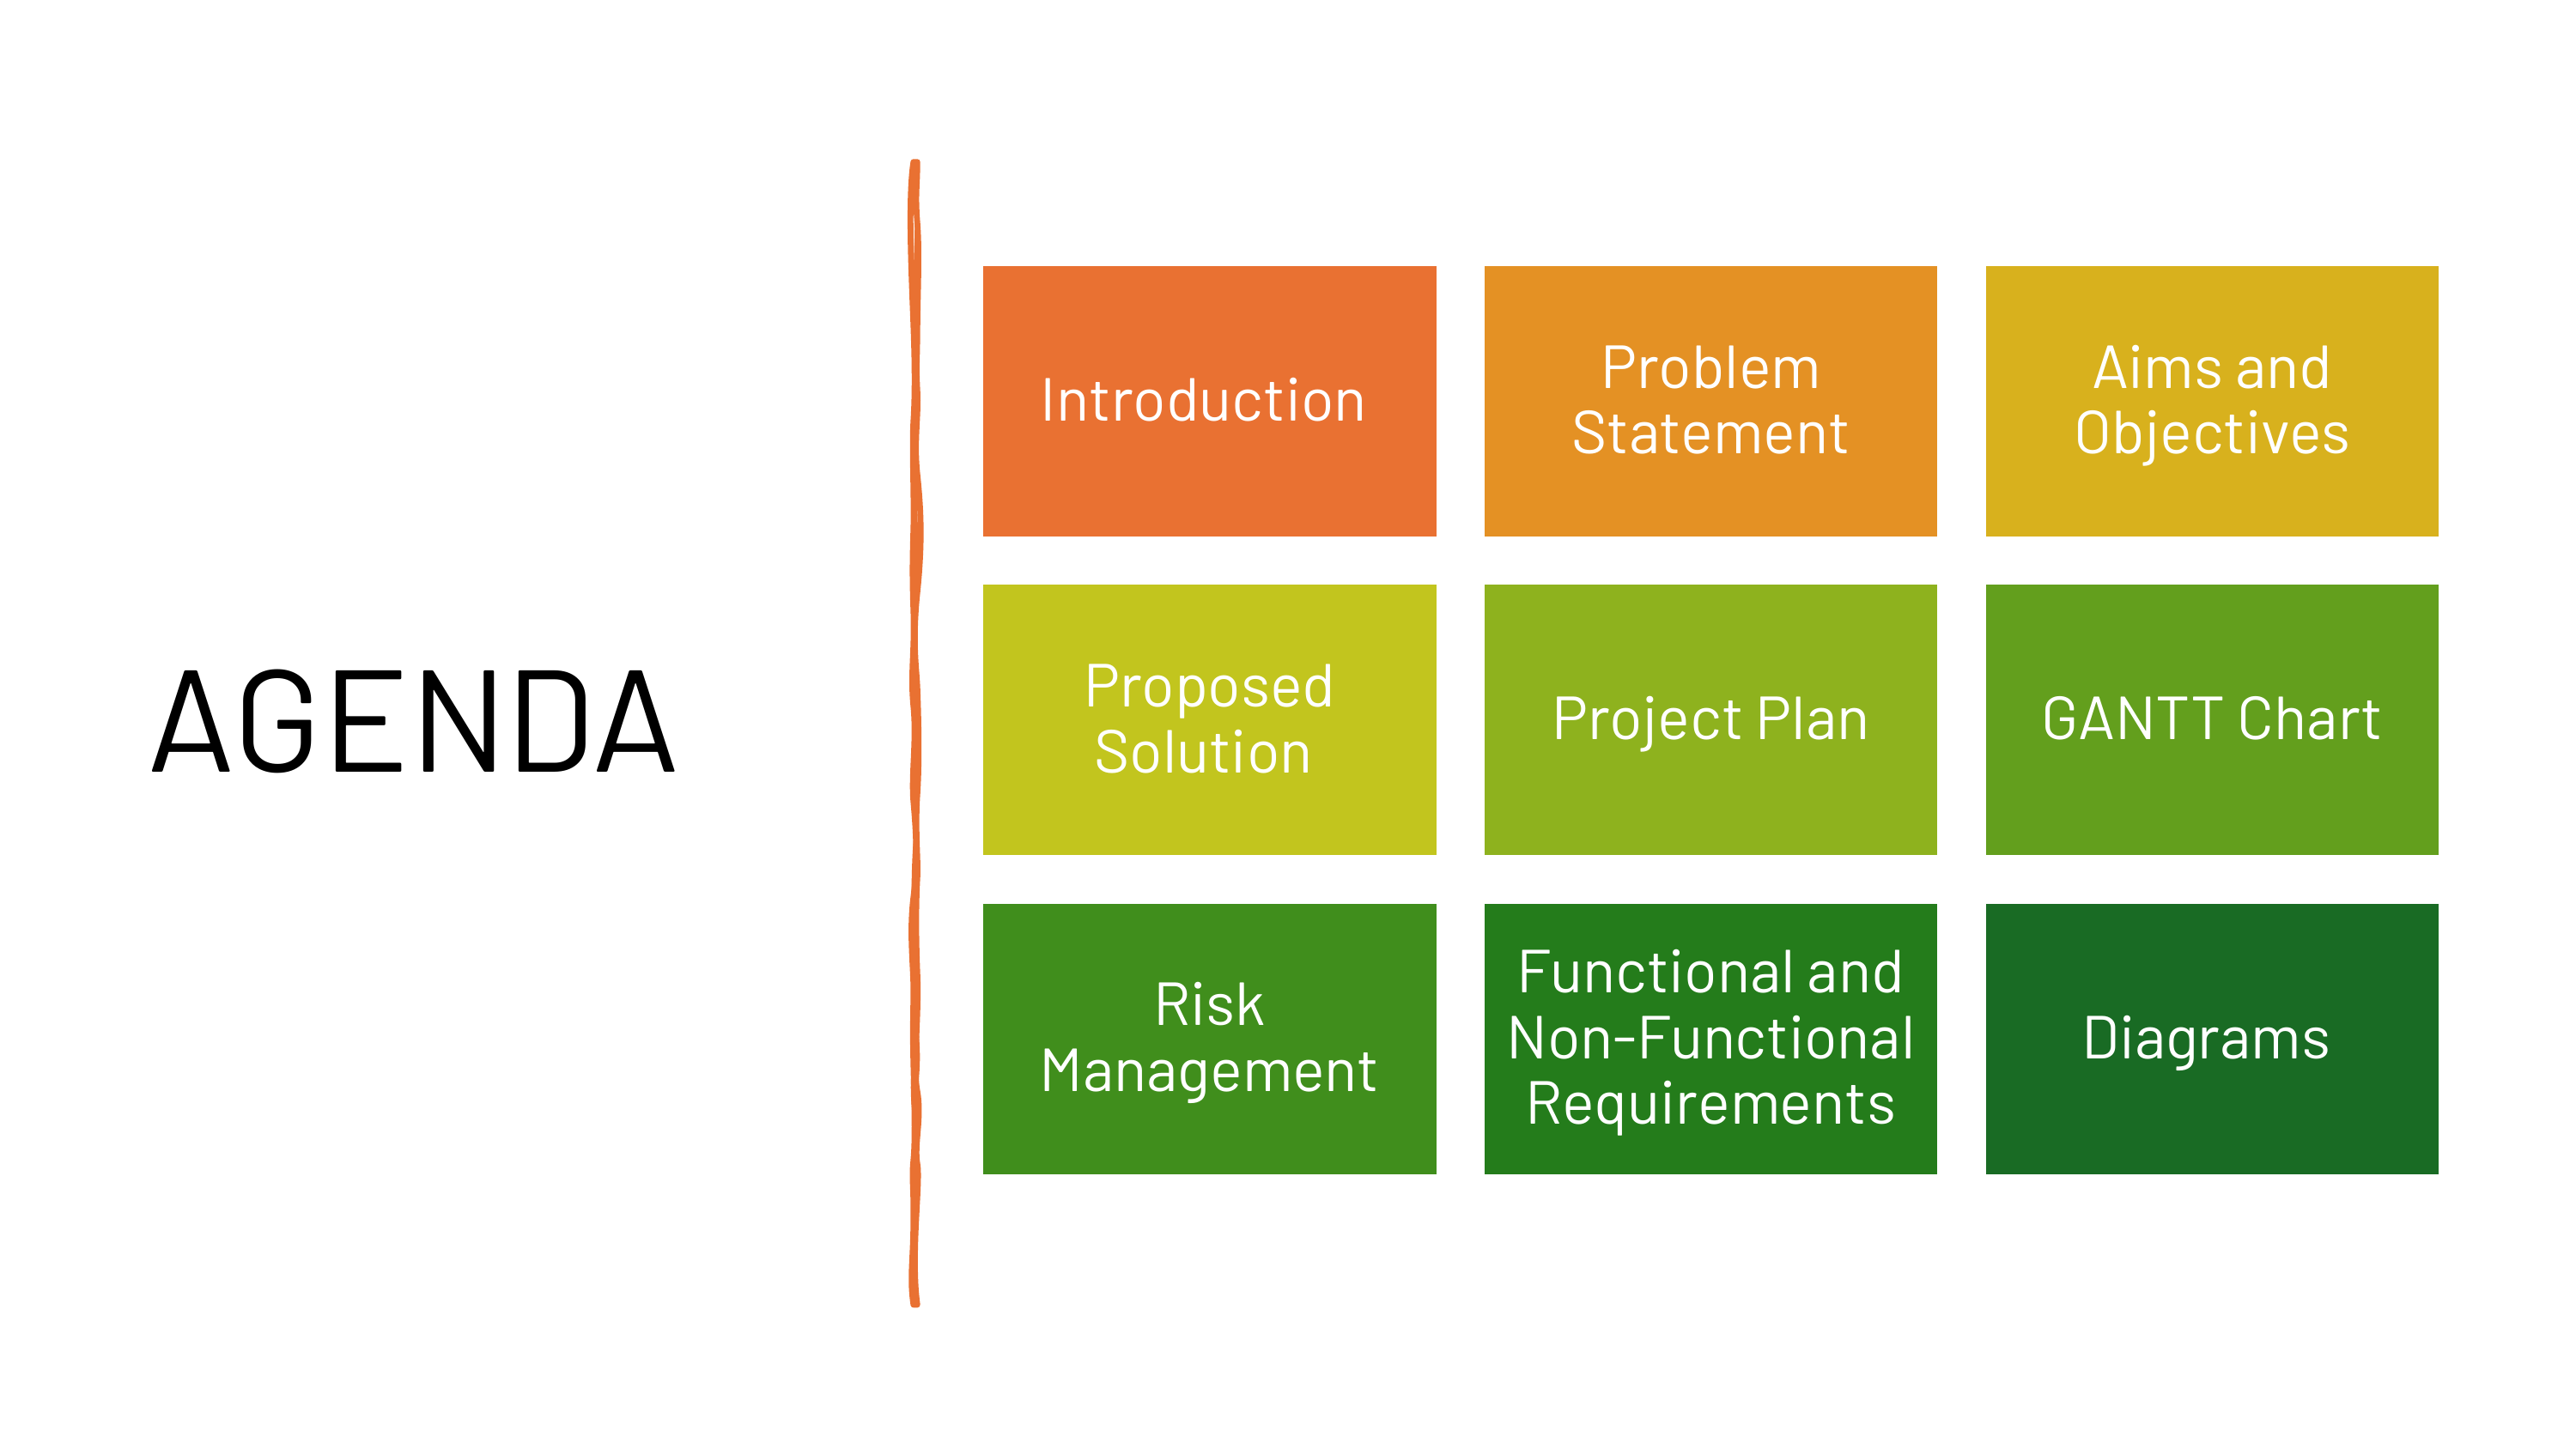

Introduction
Problem Statement
Aims and Objectives
Proposed Solution
Project Plan
GANTT Chart
Risk Management
Functional and Non-Functional Requirements
Diagrams
# AGENDA